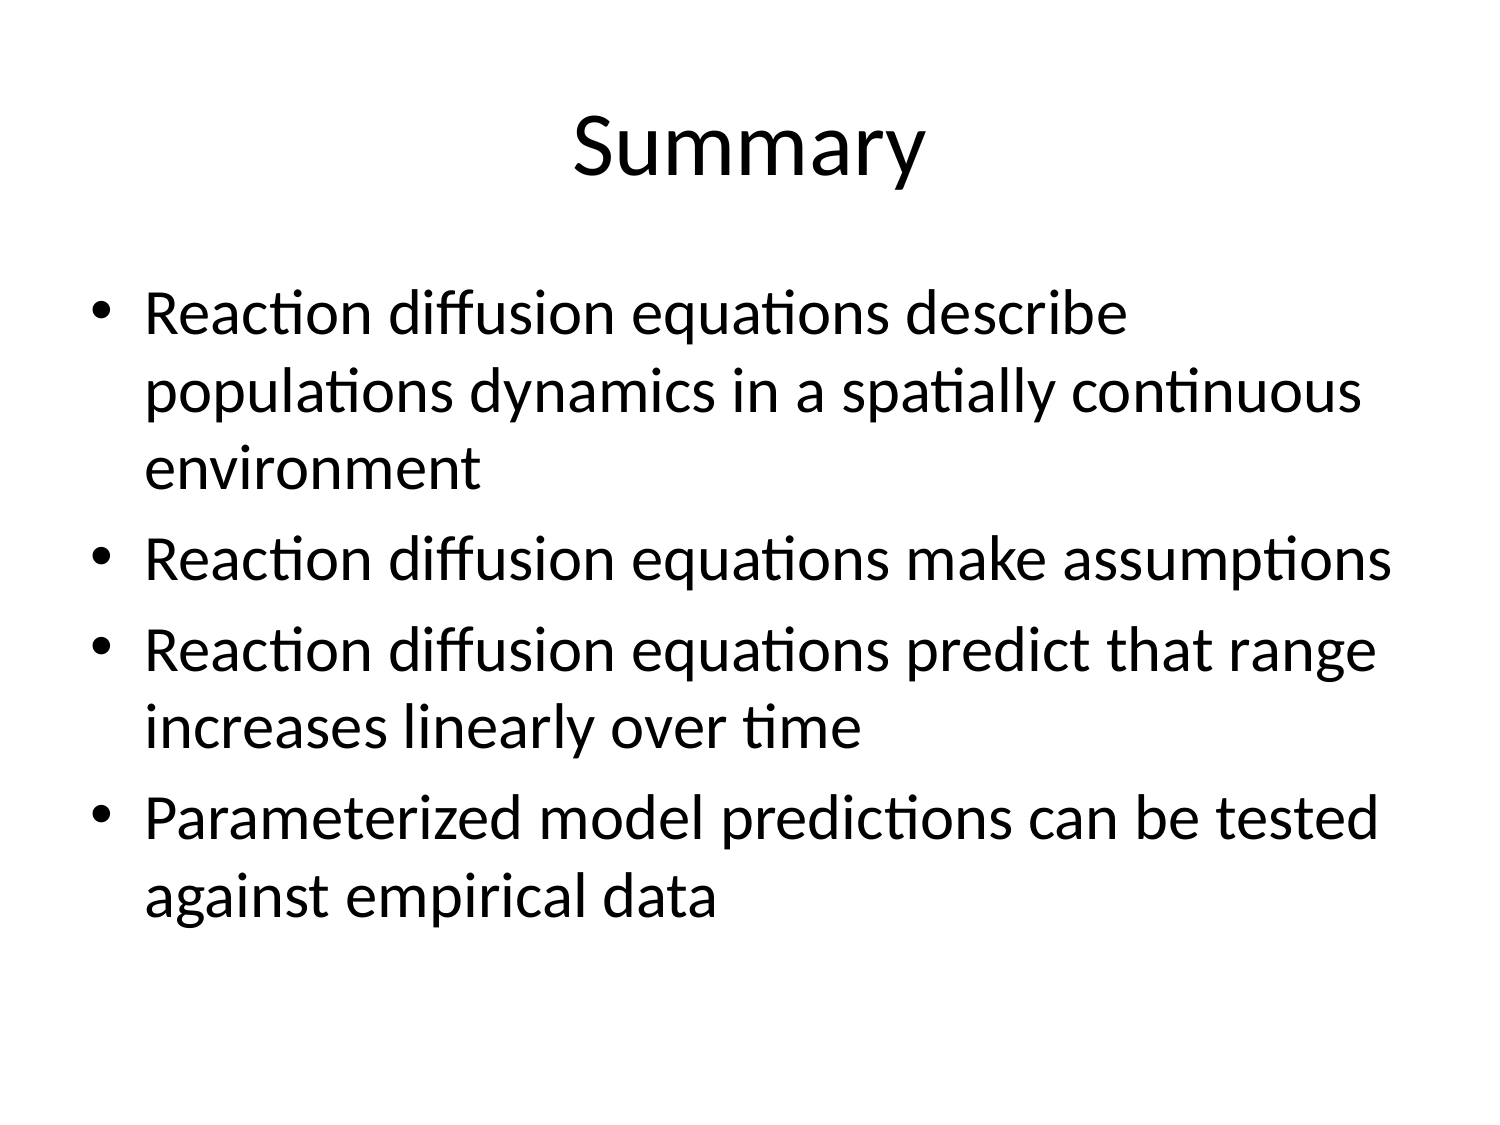

# Summary
Reaction diffusion equations describe populations dynamics in a spatially continuous environment
Reaction diffusion equations make assumptions
Reaction diffusion equations predict that range increases linearly over time
Parameterized model predictions can be tested against empirical data